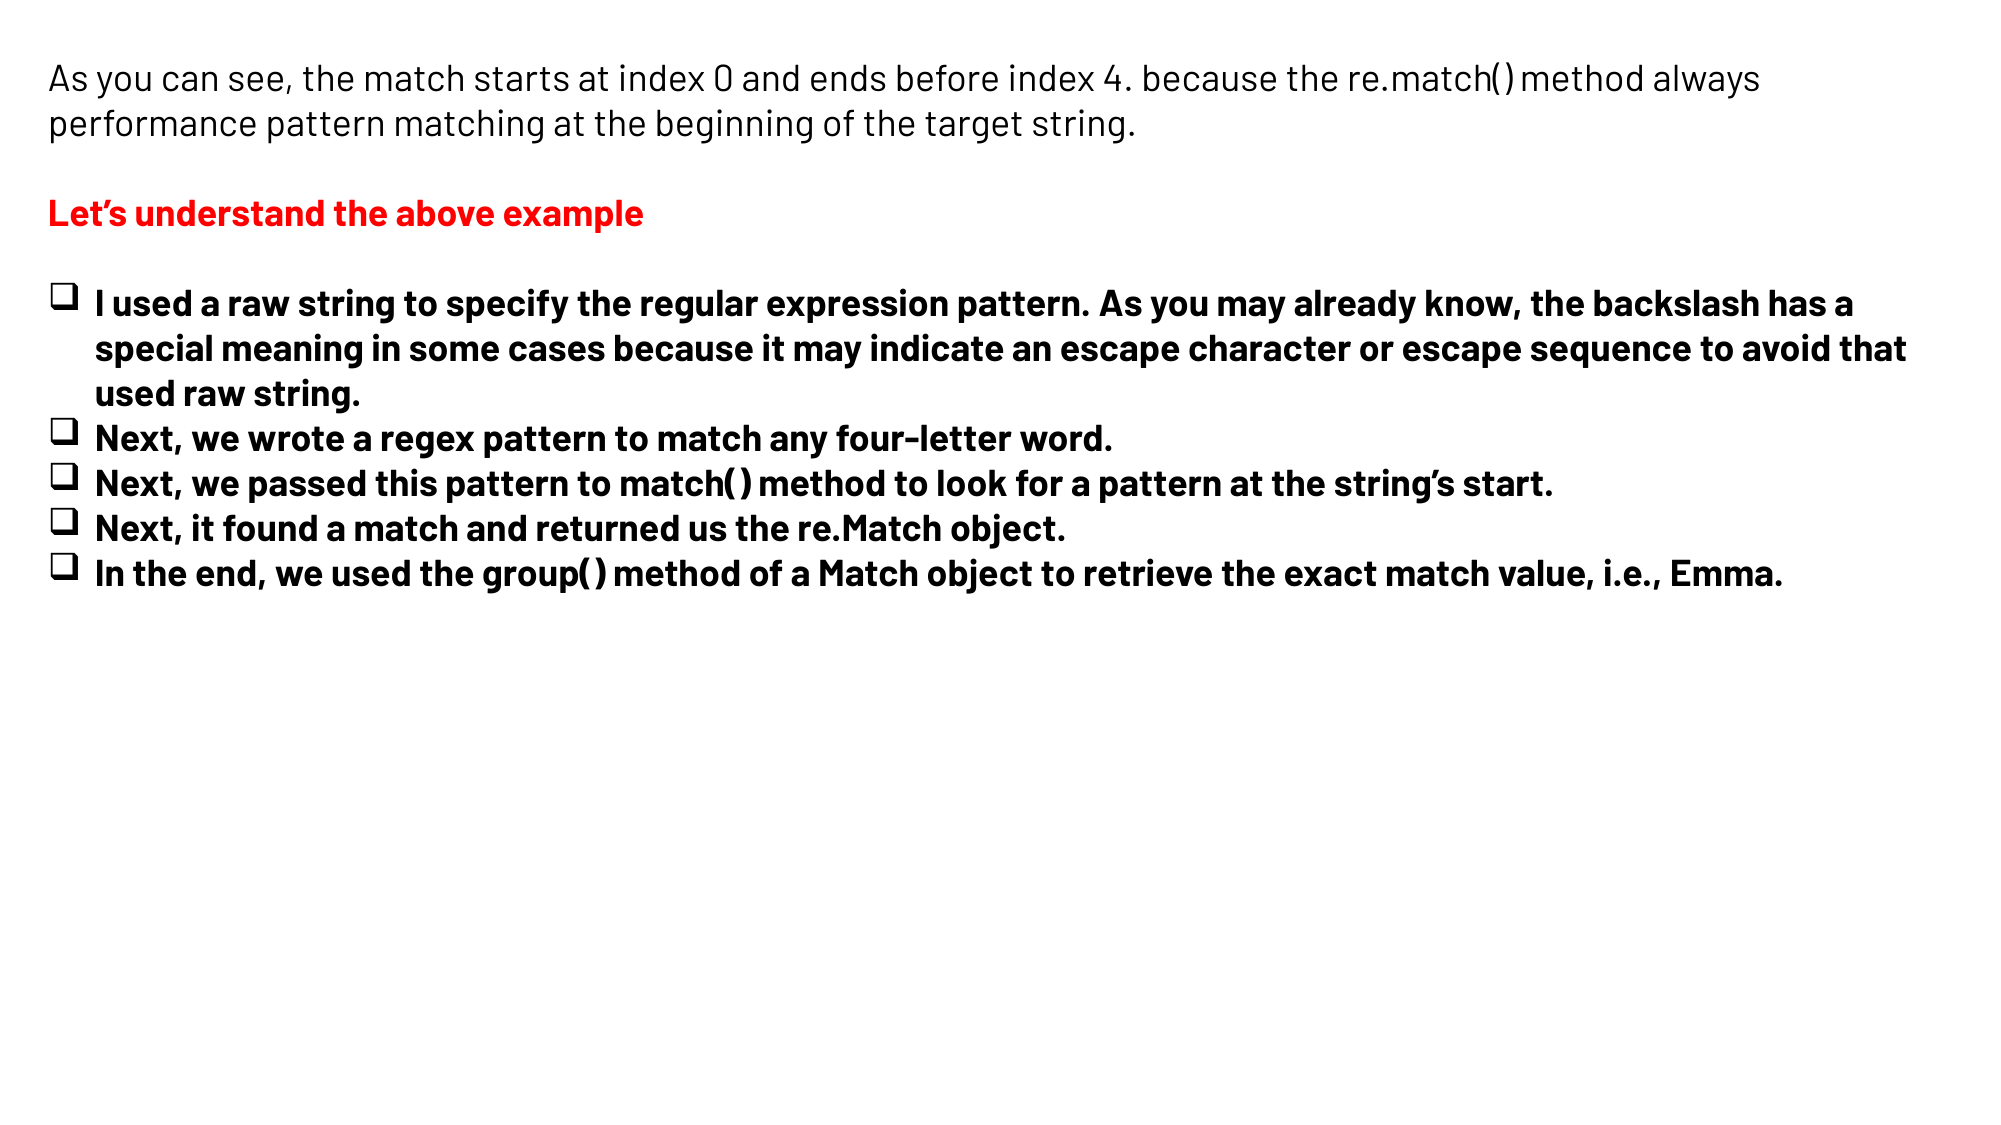

As you can see, the match starts at index 0 and ends before index 4. because the re.match() method always performance pattern matching at the beginning of the target string.

Let’s understand the above example

I used a raw string to specify the regular expression pattern. As you may already know, the backslash has a special meaning in some cases because it may indicate an escape character or escape sequence to avoid that used raw string.
Next, we wrote a regex pattern to match any four-letter word.
Next, we passed this pattern to match() method to look for a pattern at the string’s start.
Next, it found a match and returned us the re.Match object.
In the end, we used the group() method of a Match object to retrieve the exact match value, i.e., Emma.